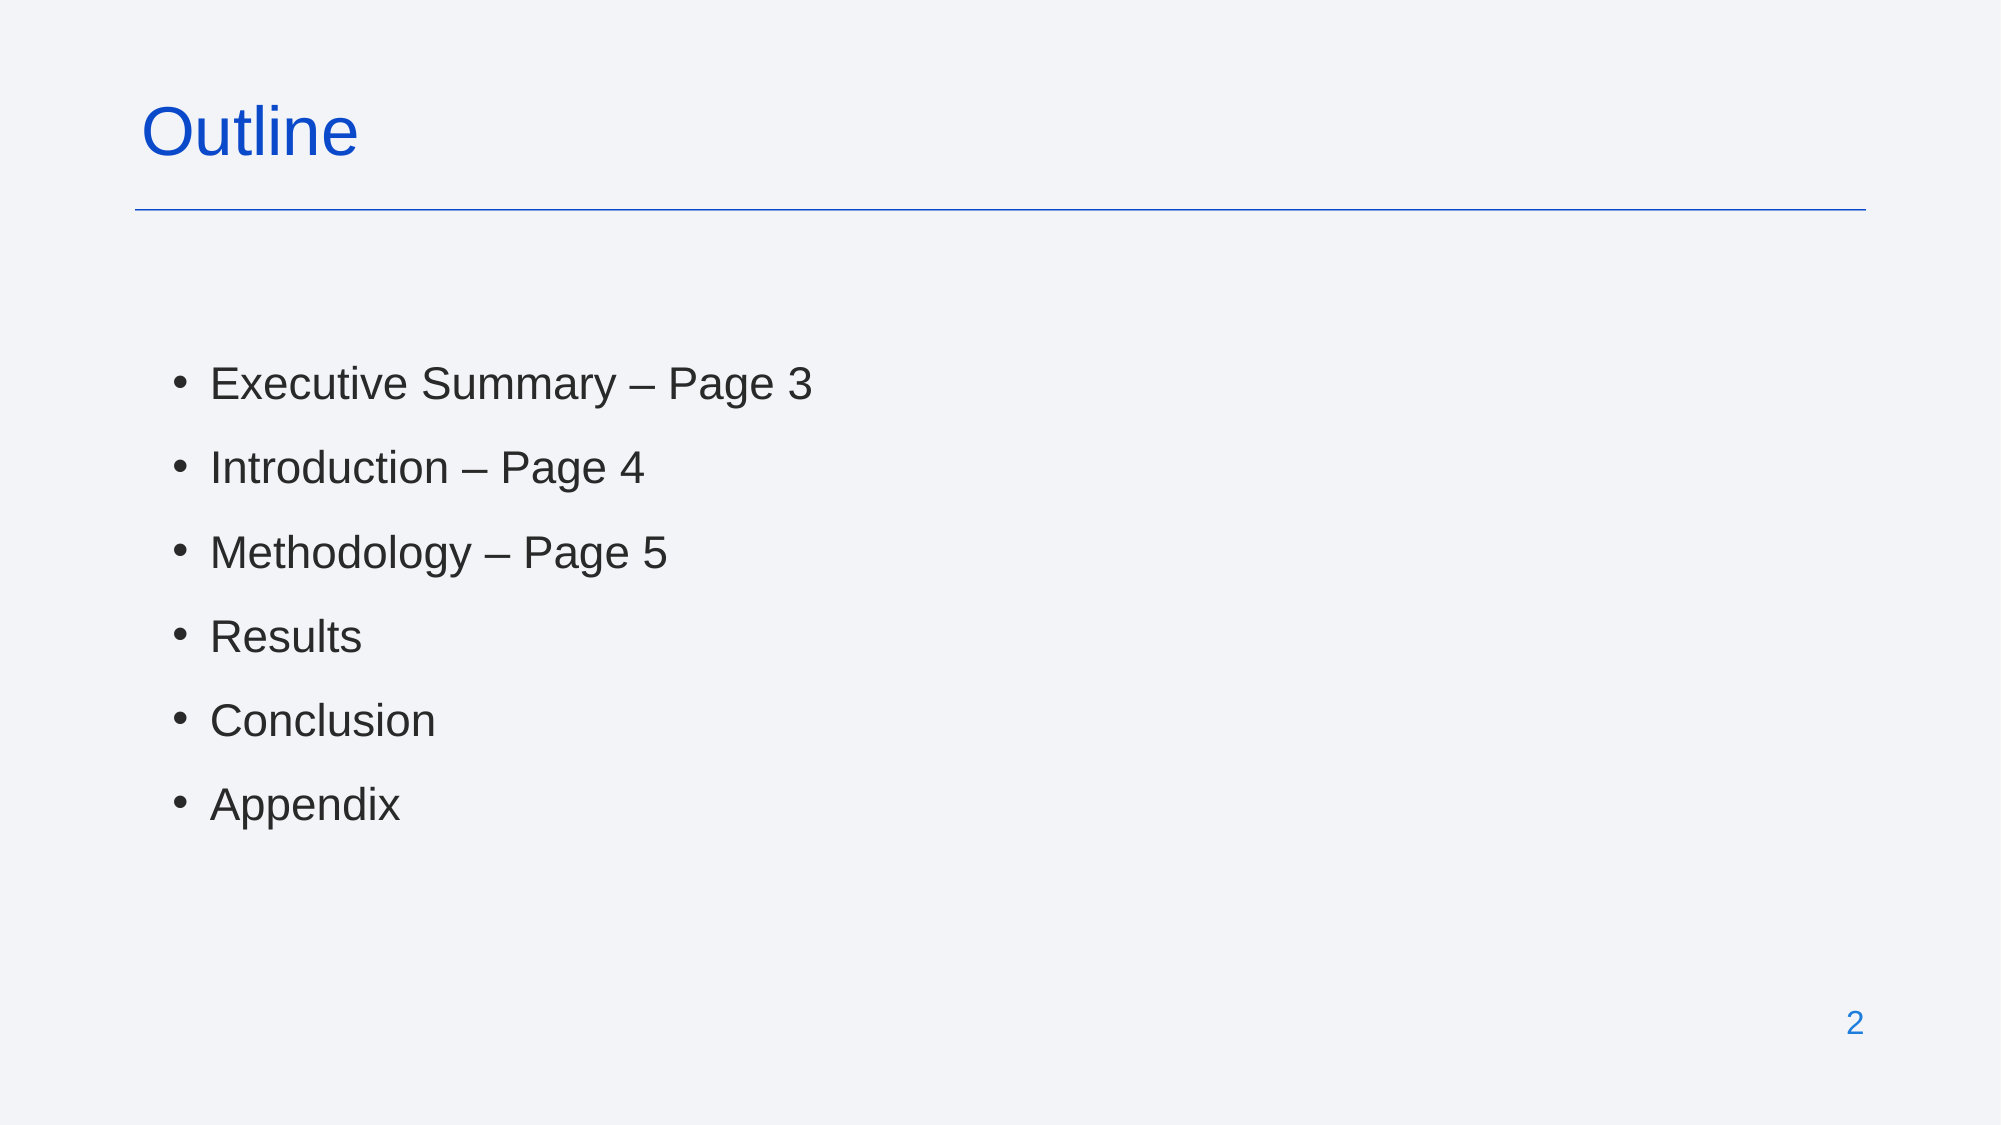

Outline
Executive Summary – Page 3
Introduction – Page 4
Methodology – Page 5
Results
Conclusion
Appendix
2